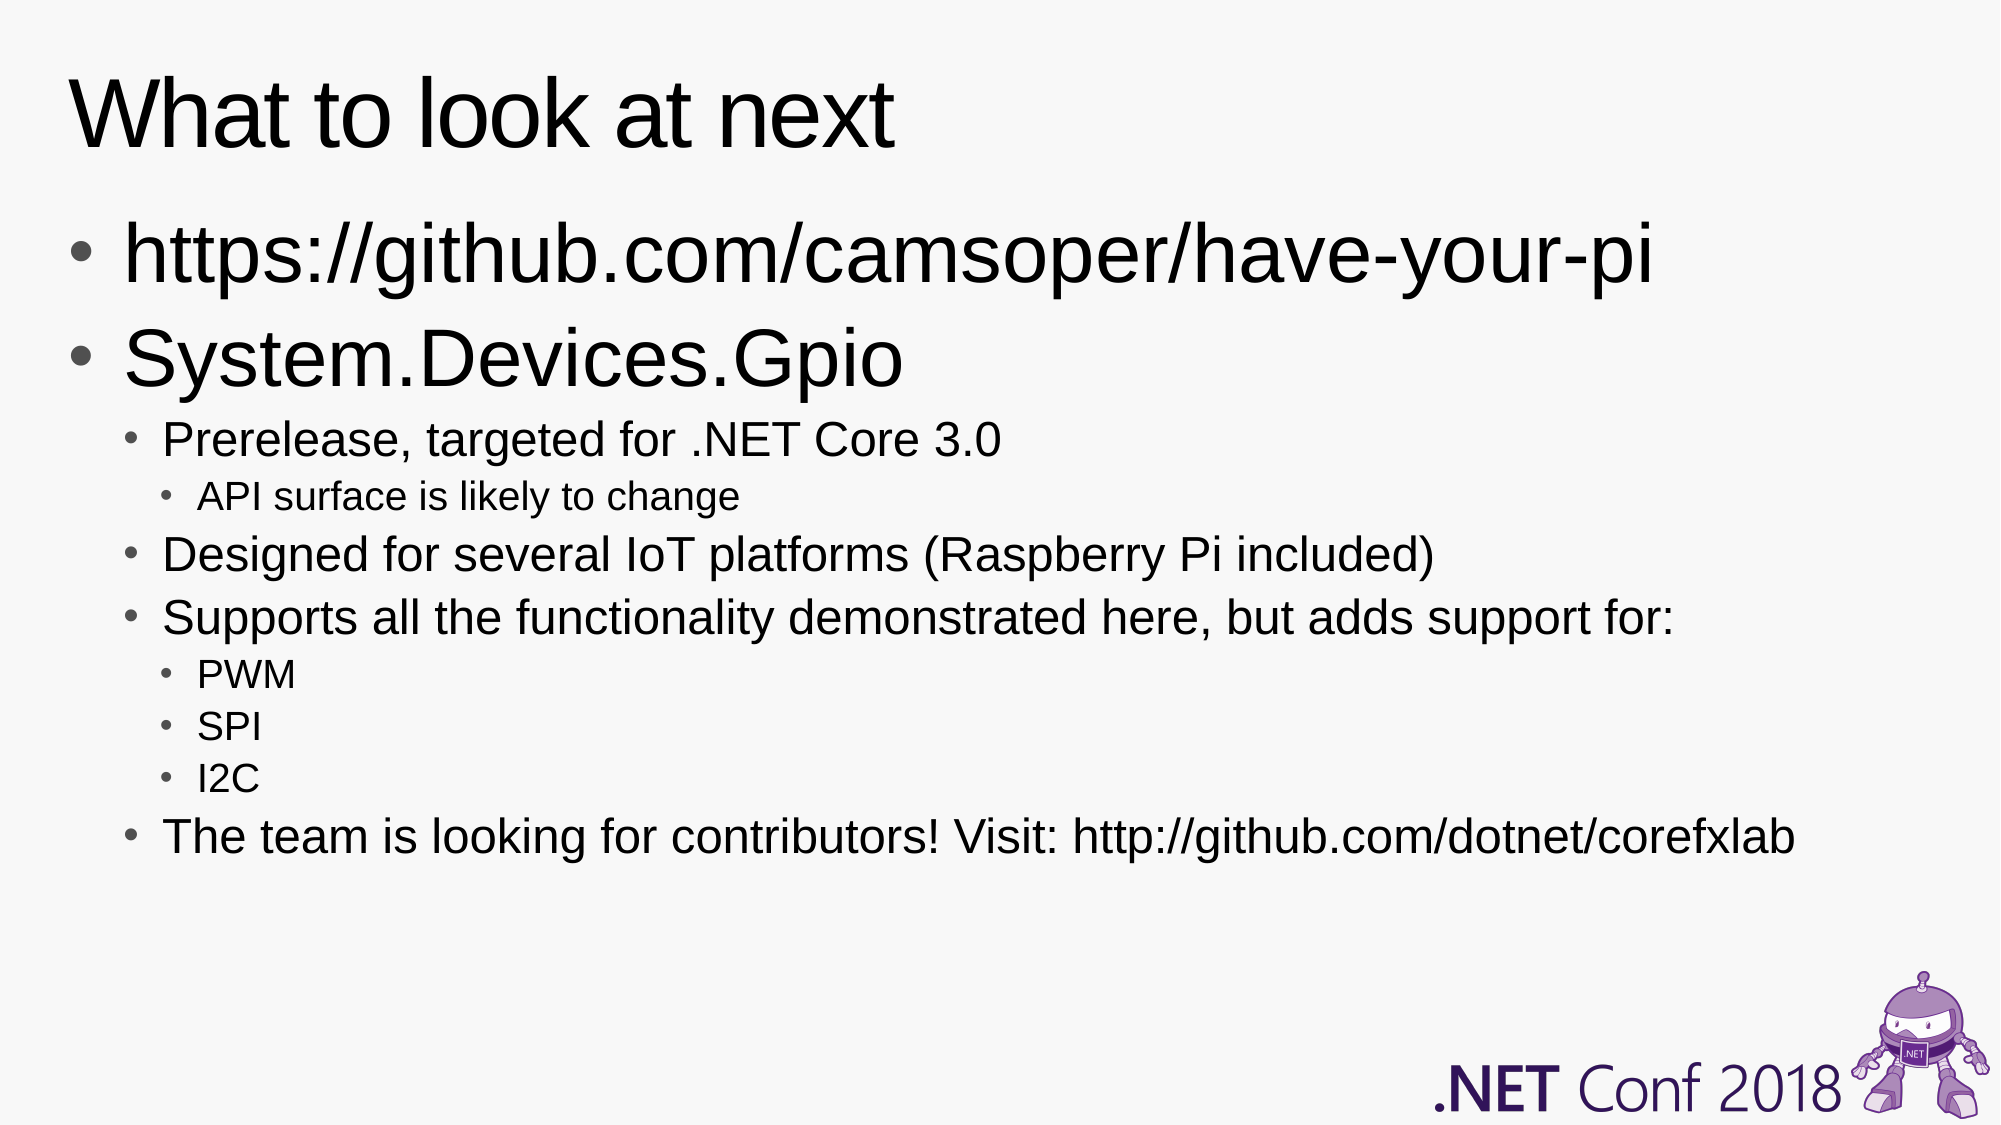

# What to look at next
https://github.com/camsoper/have-your-pi
System.Devices.Gpio
Prerelease, targeted for .NET Core 3.0
API surface is likely to change
Designed for several IoT platforms (Raspberry Pi included)
Supports all the functionality demonstrated here, but adds support for:
PWM
SPI
I2C
The team is looking for contributors! Visit: http://github.com/dotnet/corefxlab